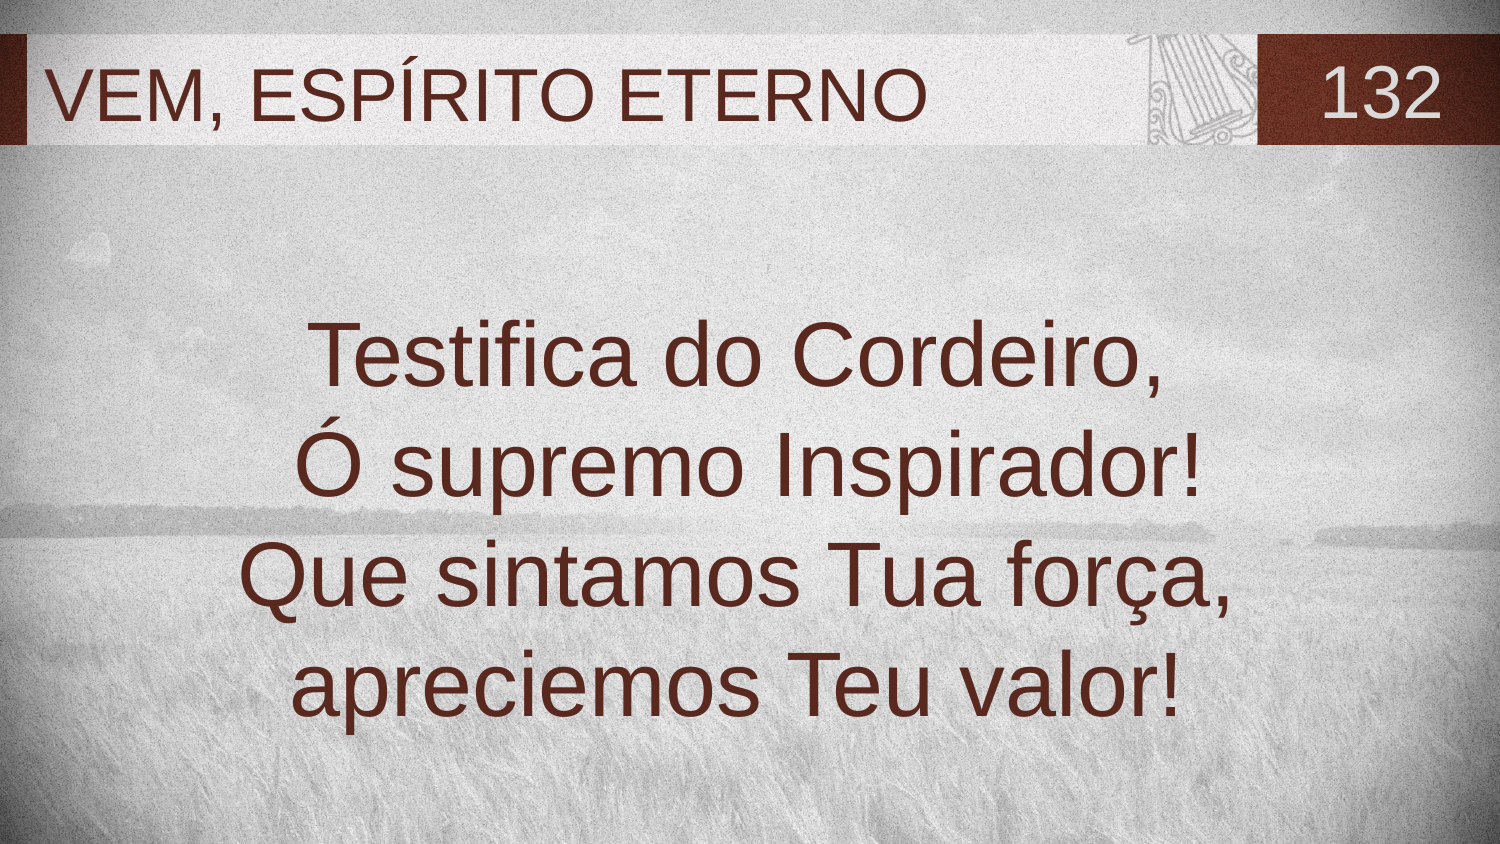

# VEM, ESPÍRITO ETERNO
132
Testifica do Cordeiro,
Ó supremo Inspirador!
Que sintamos Tua força,
apreciemos Teu valor!